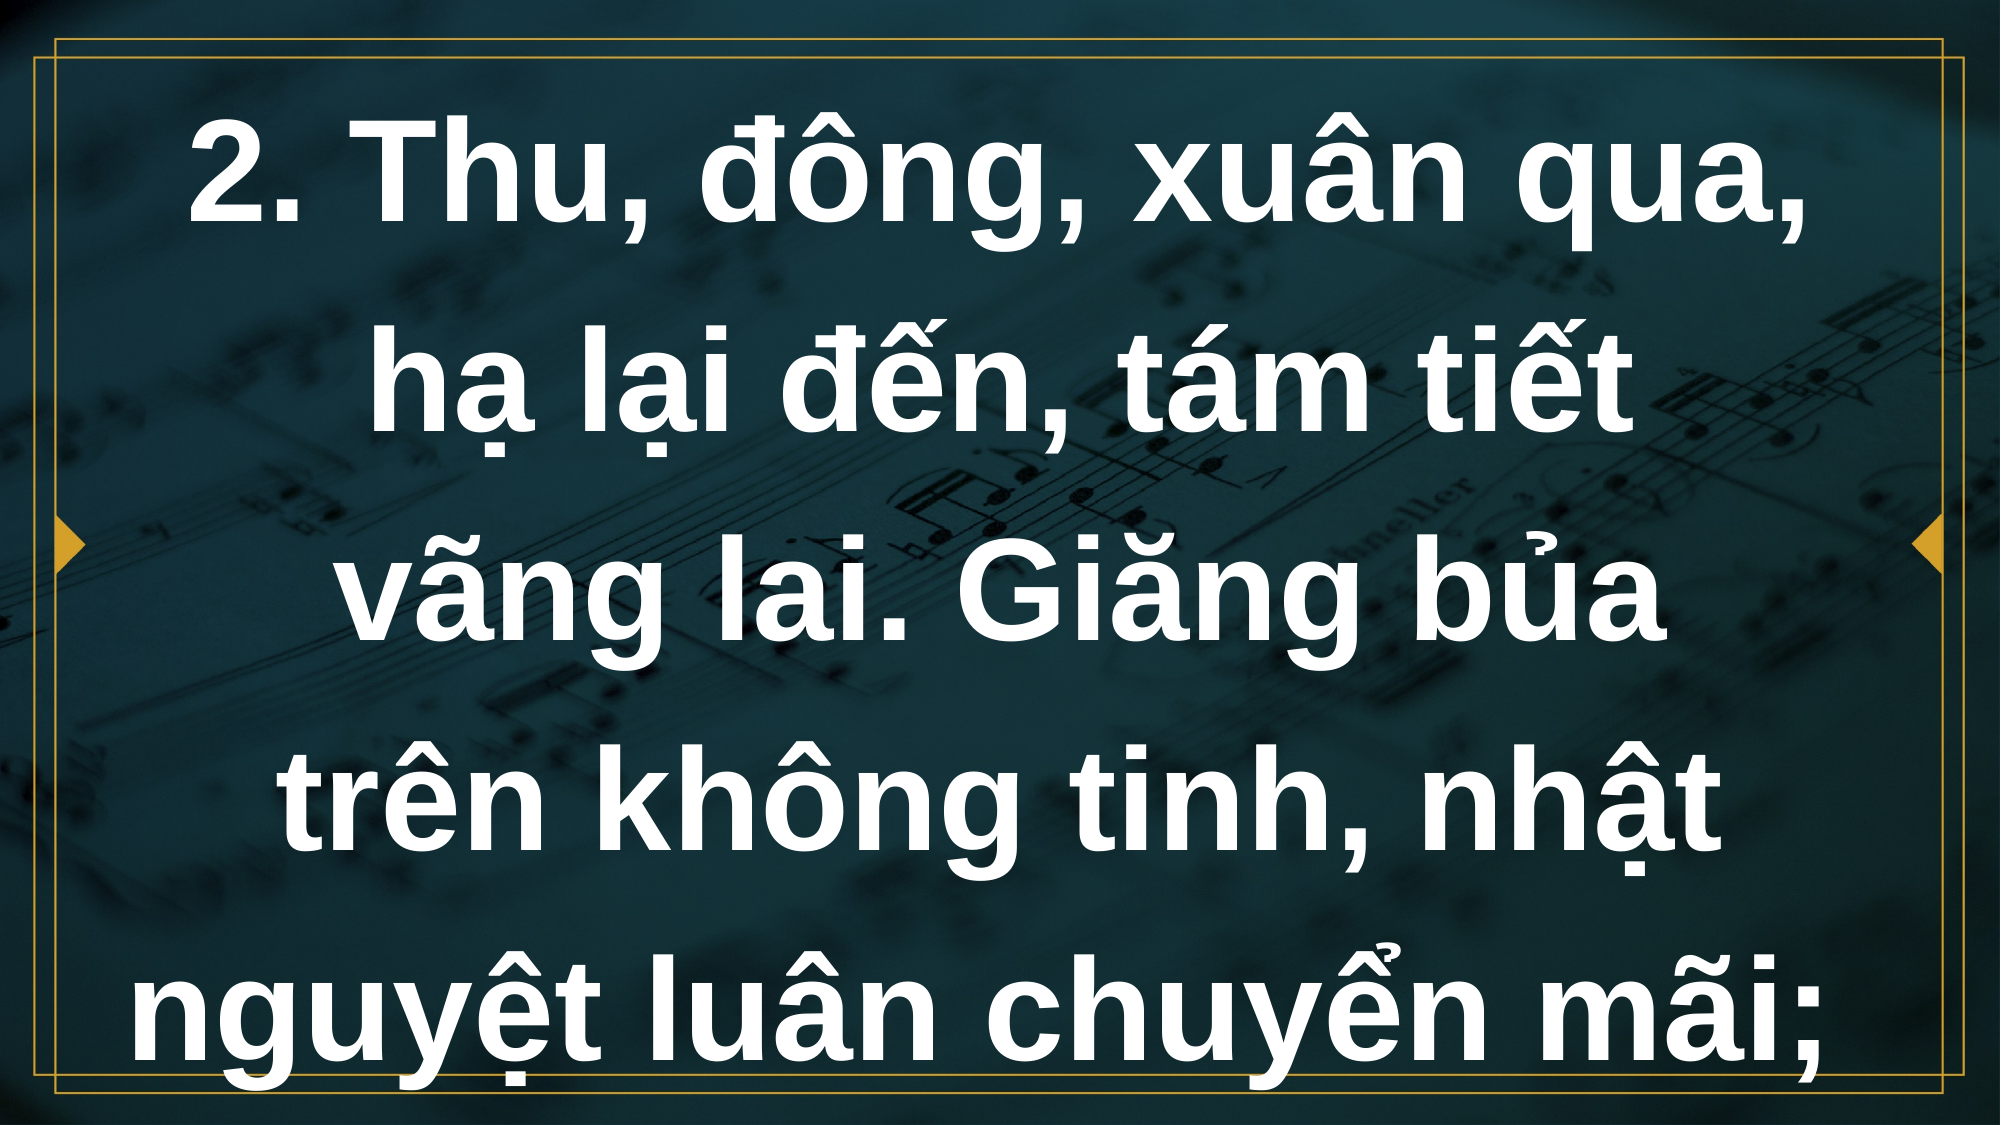

# 2. Thu, đông, xuân qua, hạ lại đến, tám tiết vãng lai. Giăng bủa trên không tinh, nhật nguyệt luân chuyển mãi;